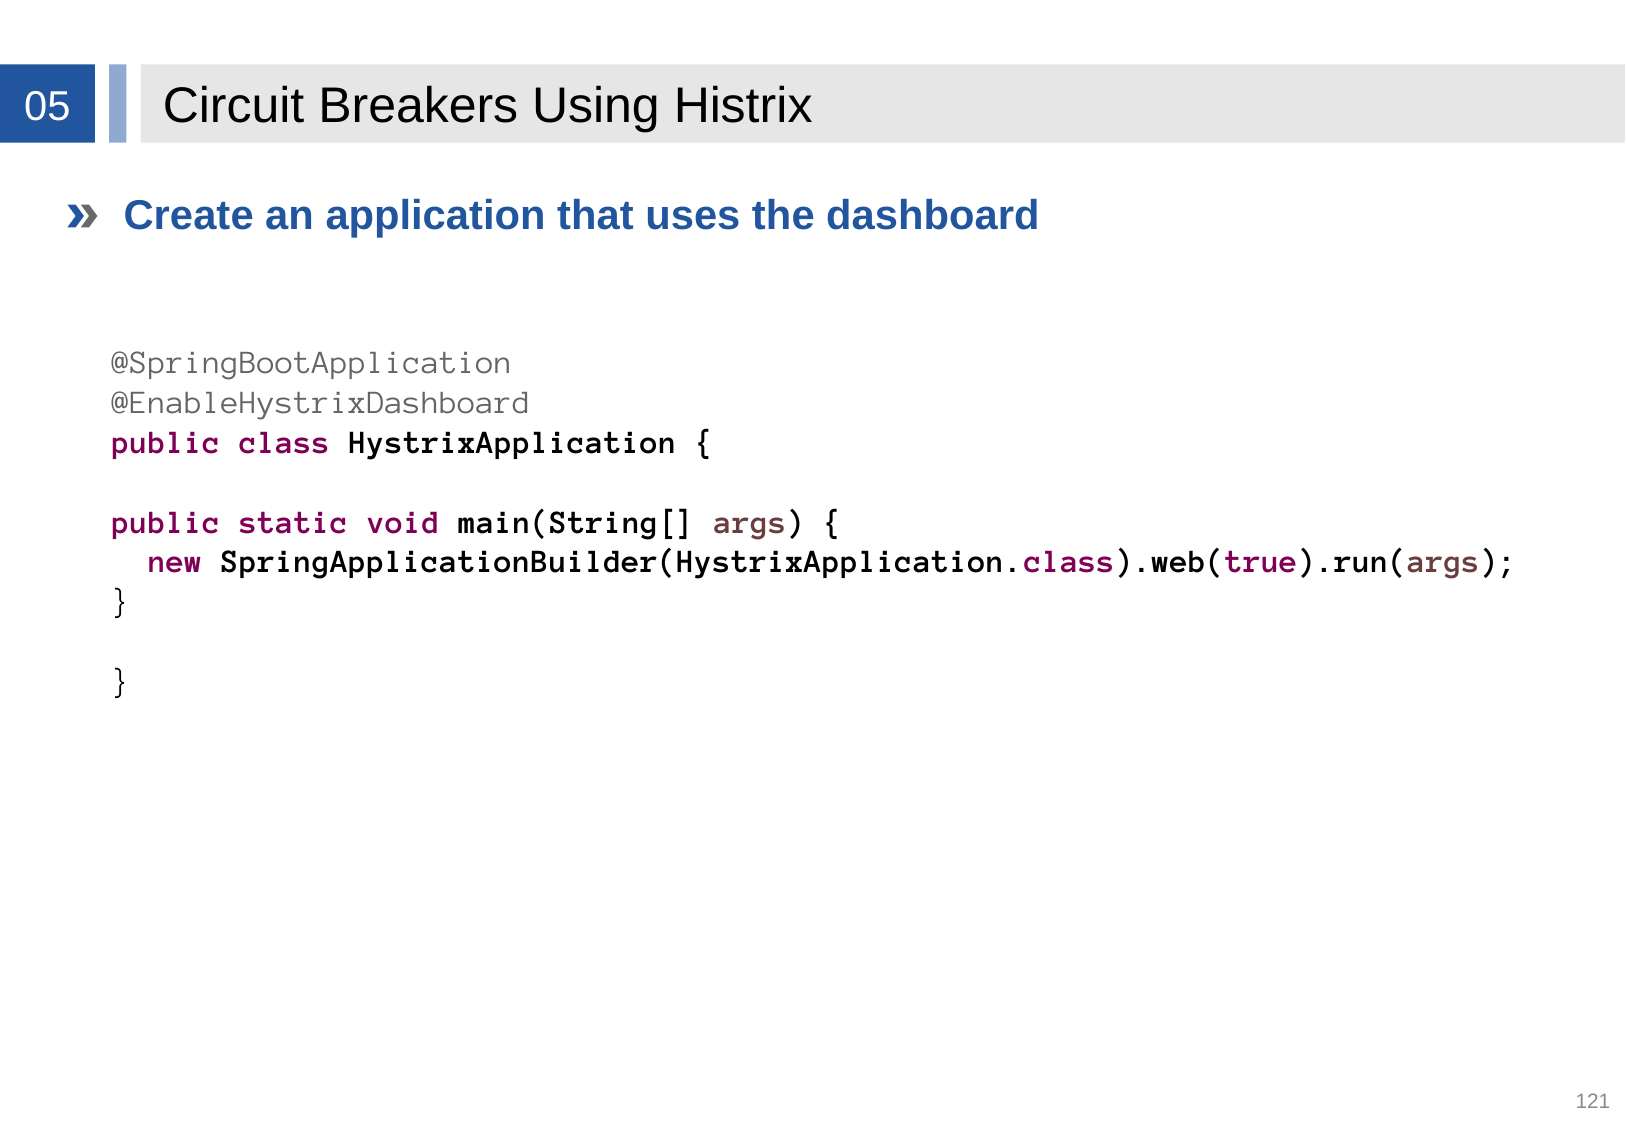

# Circuit Breakers Using Histrix
05
Create an application that uses the dashboard

@SpringBootApplication
@EnableHystrixDashboard
public class HystrixApplication {

public static void main(String[] args) {
  new SpringApplicationBuilder(HystrixApplication.class).web(true).run(args);
}

}
121